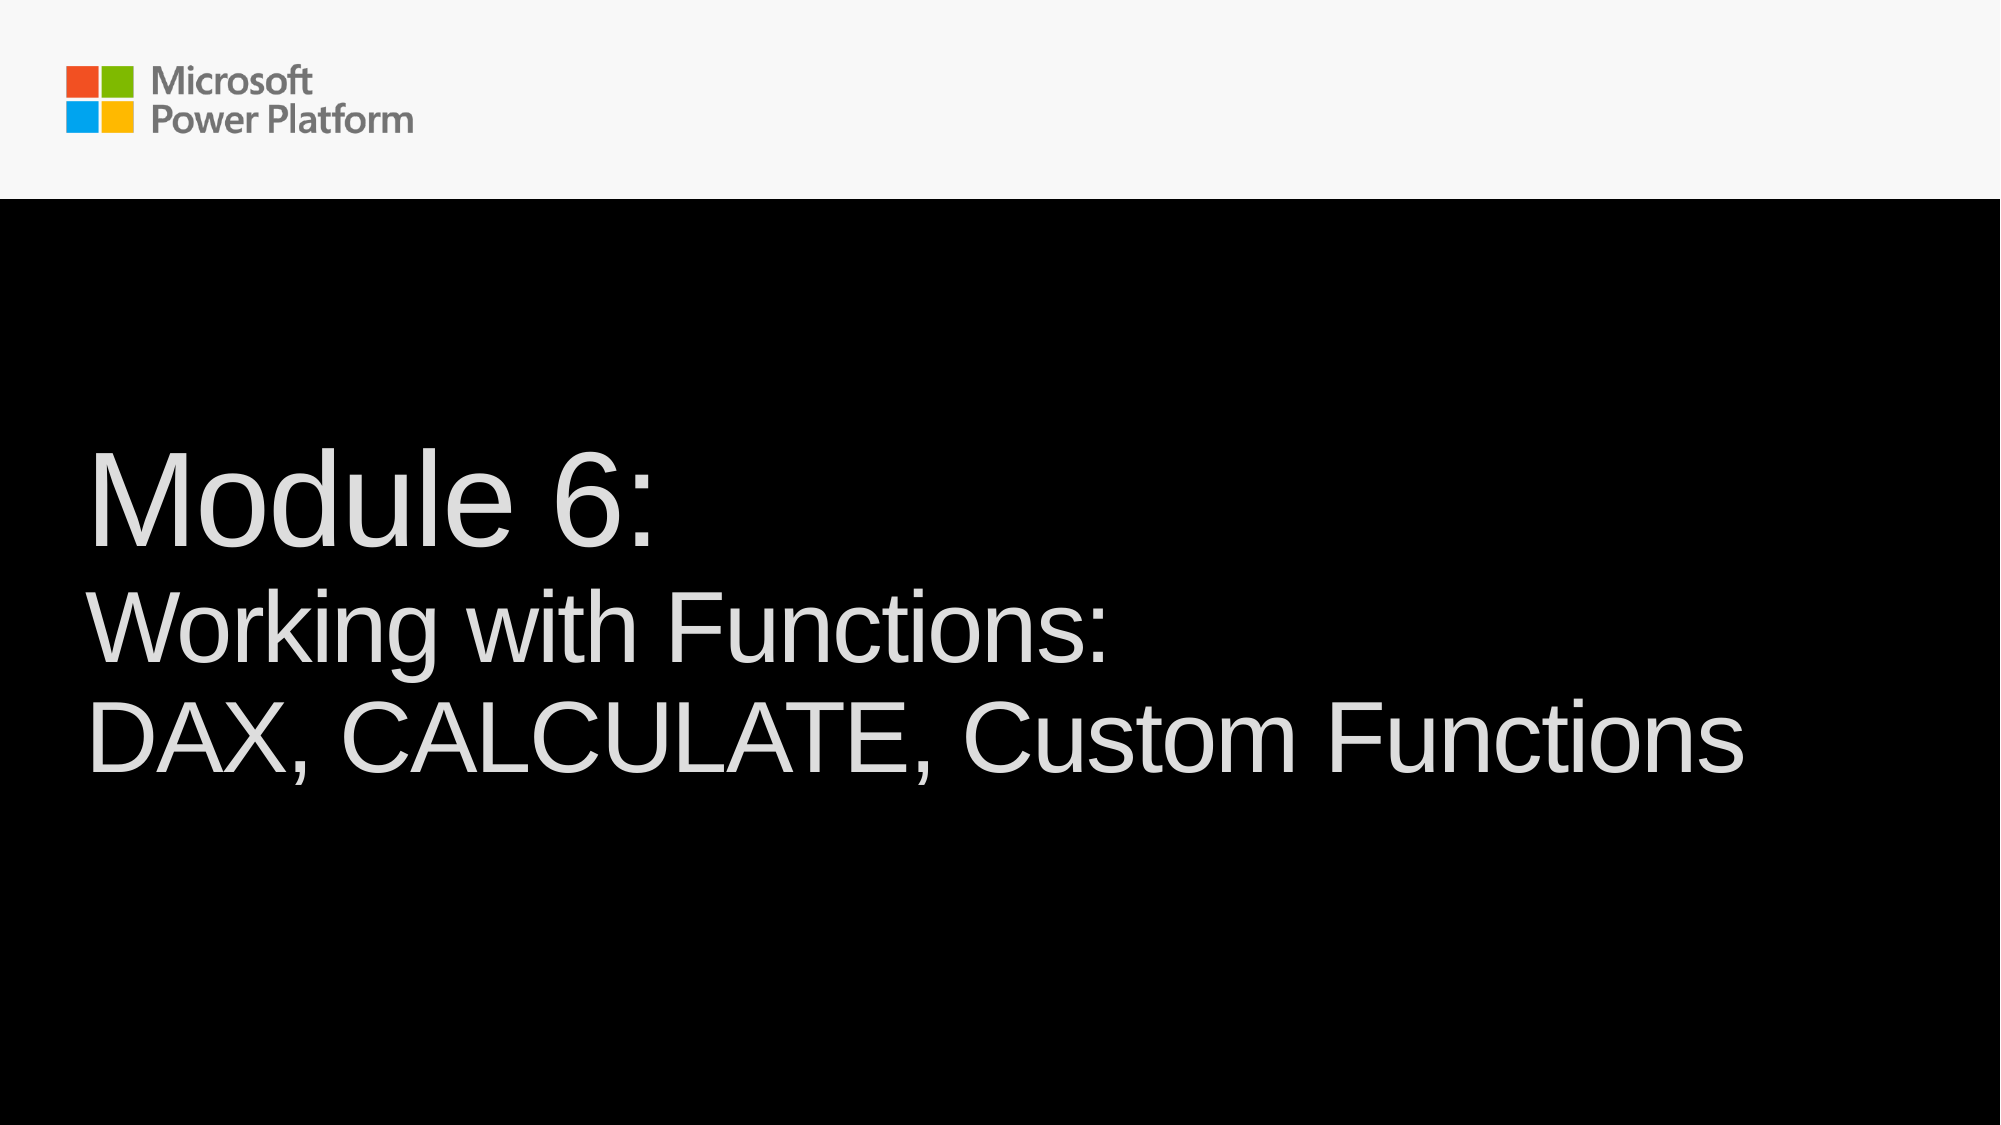

# Module 6: Working with Functions: DAX, CALCULATE, Custom Functions